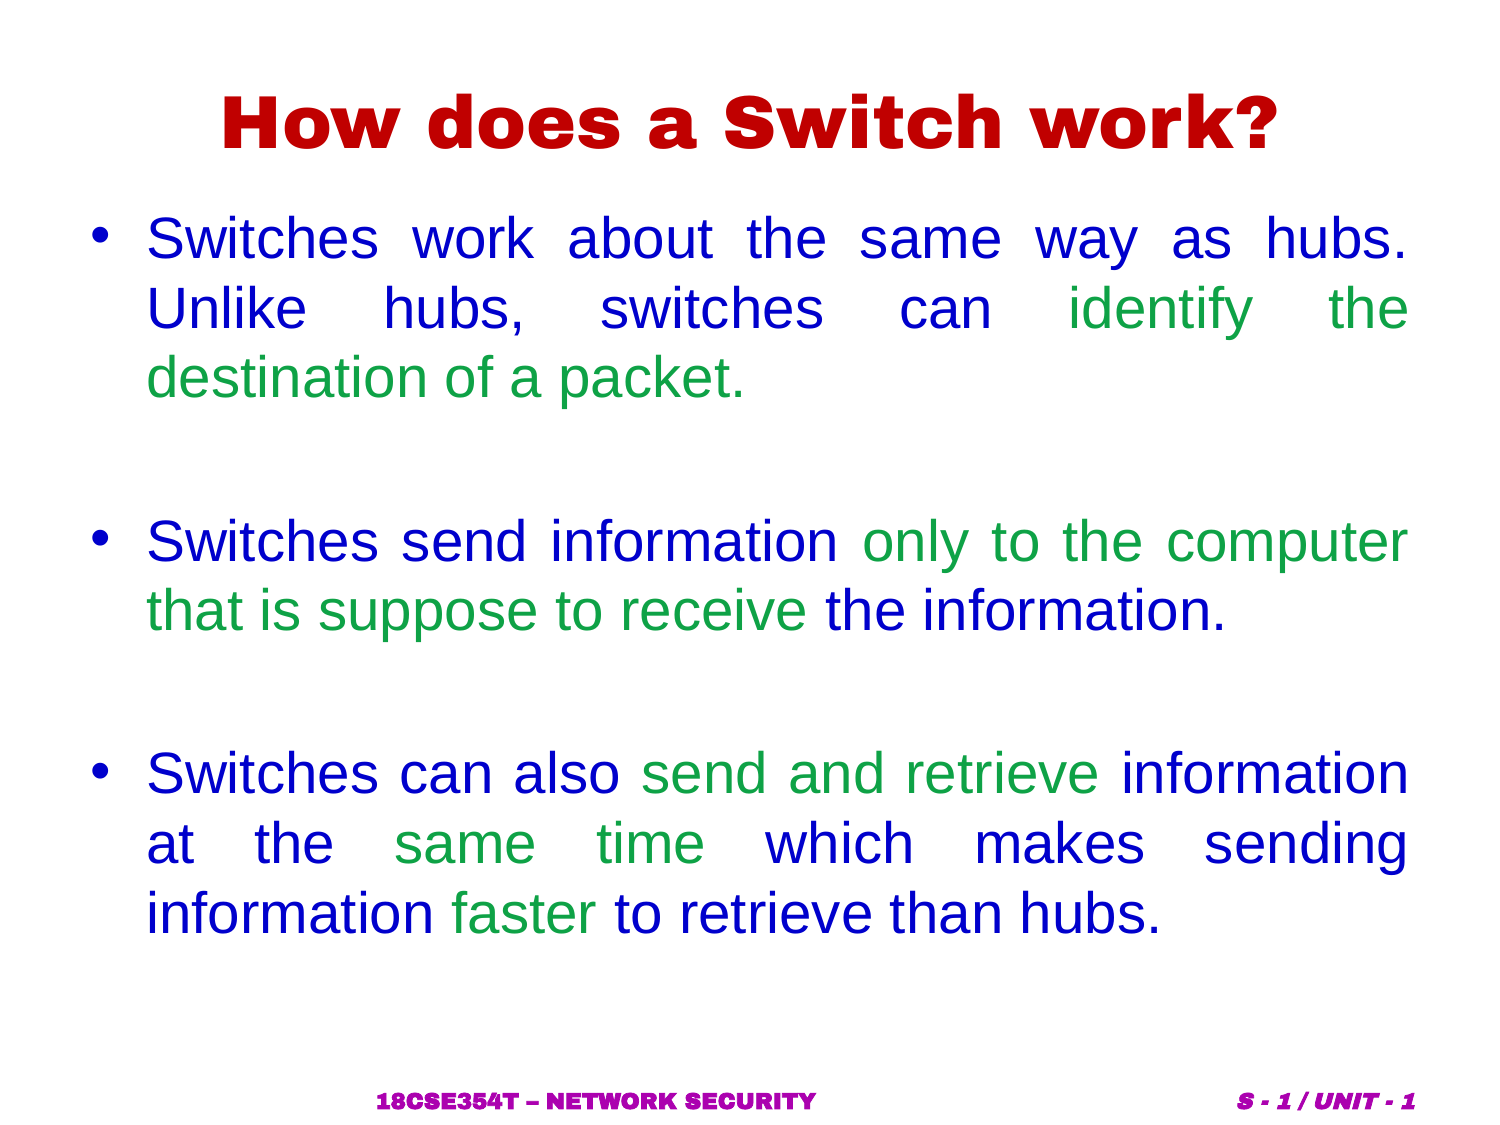

# How does a Switch work?
Switches work about the same way as hubs. Unlike hubs, switches can identify the destination of a packet.

Switches send information only to the computer that is suppose to receive the information.

Switches can also send and retrieve information at the same time which makes sending information faster to retrieve than hubs.
                                18CSE354T – NETWORK SECURITY                                                      S - 1 / UNIT - 1